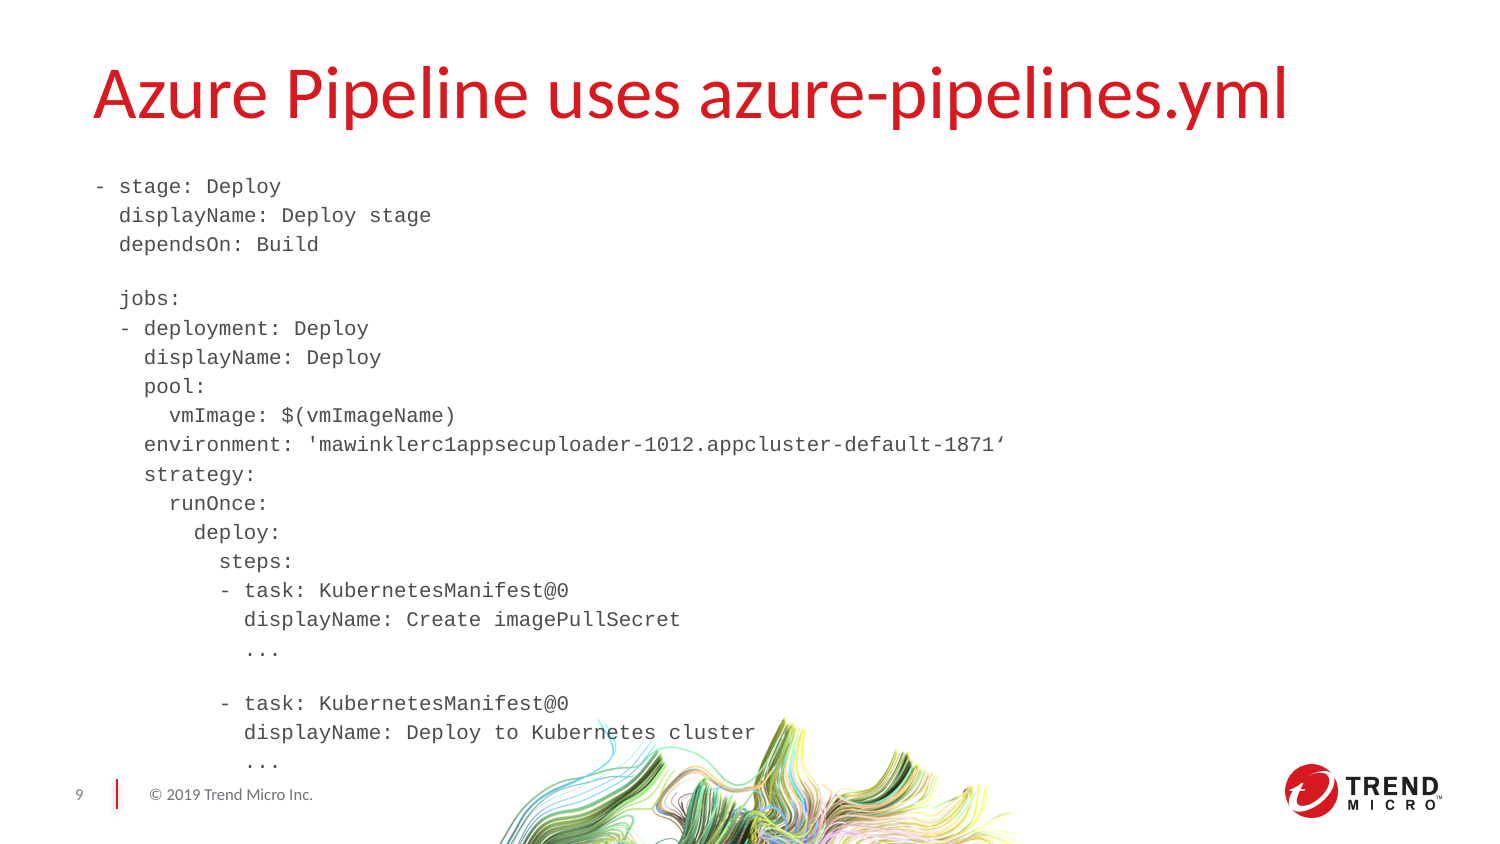

# Azure Pipeline uses azure-pipelines.yml
- stage: Deploy
  displayName: Deploy stage
  dependsOn: Build
  jobs:
  - deployment: Deploy
    displayName: Deploy
    pool:
      vmImage: $(vmImageName)
    environment: 'mawinklerc1appsecuploader-1012.appcluster-default-1871‘
    strategy:
      runOnce:
        deploy:
          steps:
          - task: KubernetesManifest@0
            displayName: Create imagePullSecret
            ...
          - task: KubernetesManifest@0
            displayName: Deploy to Kubernetes cluster
            ...